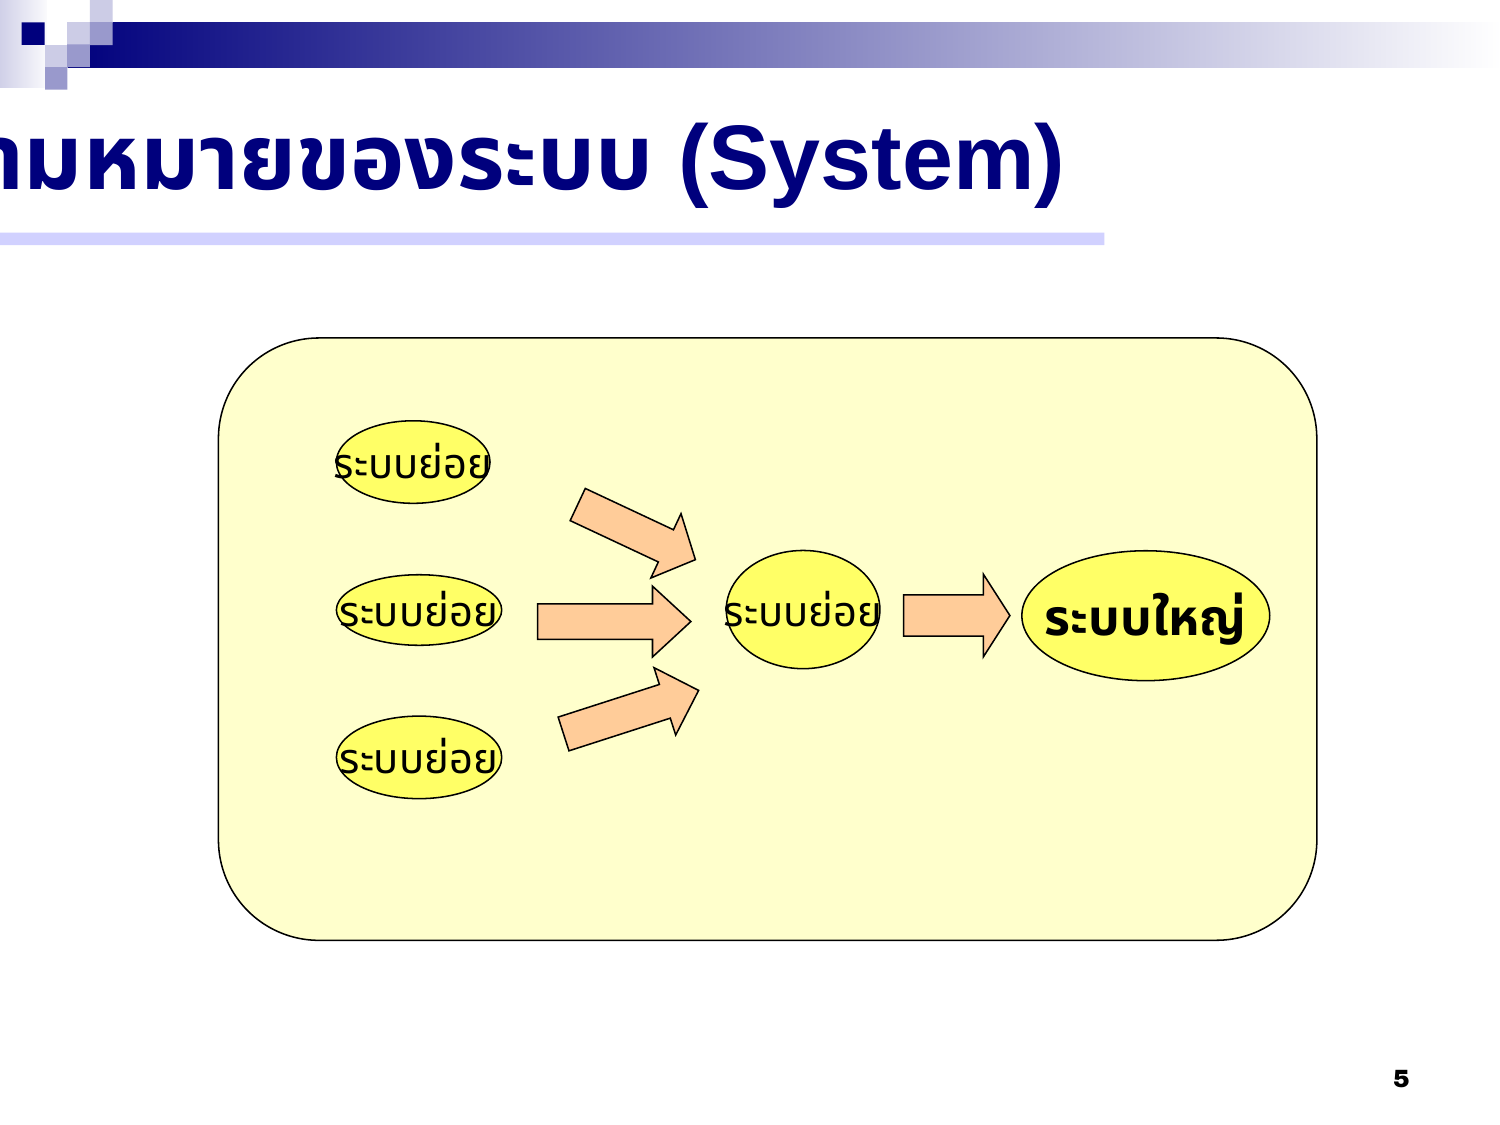

ความหมายของระบบ (System)

ระบบย่อย

ระบบย่อย
ระบบใหญ่

ระบบย่อย

ระบบย่อย

5